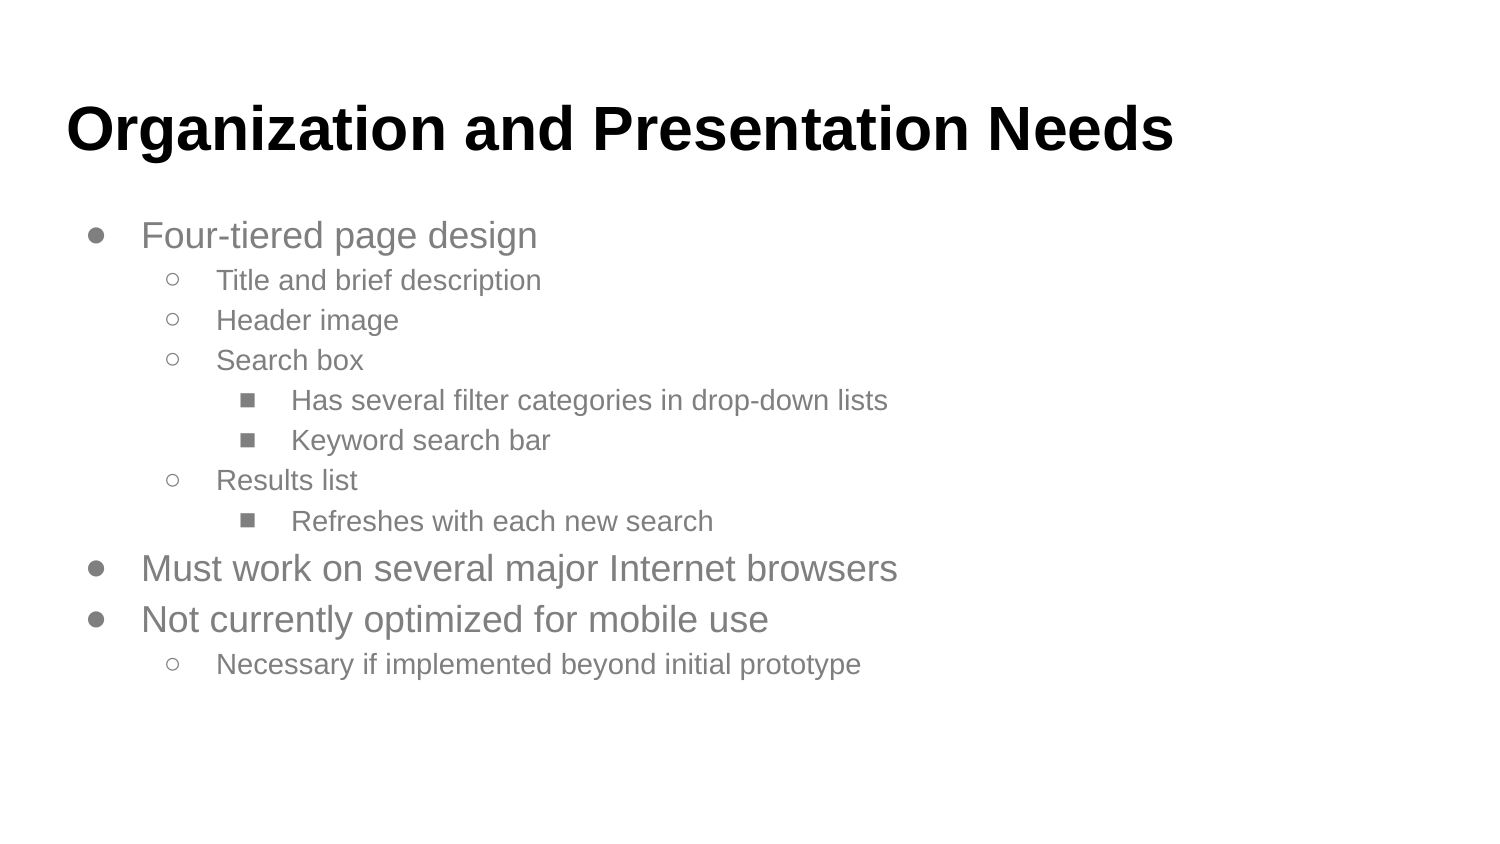

# Organization and Presentation Needs
Four-tiered page design
Title and brief description
Header image
Search box
Has several filter categories in drop-down lists
Keyword search bar
Results list
Refreshes with each new search
Must work on several major Internet browsers
Not currently optimized for mobile use
Necessary if implemented beyond initial prototype